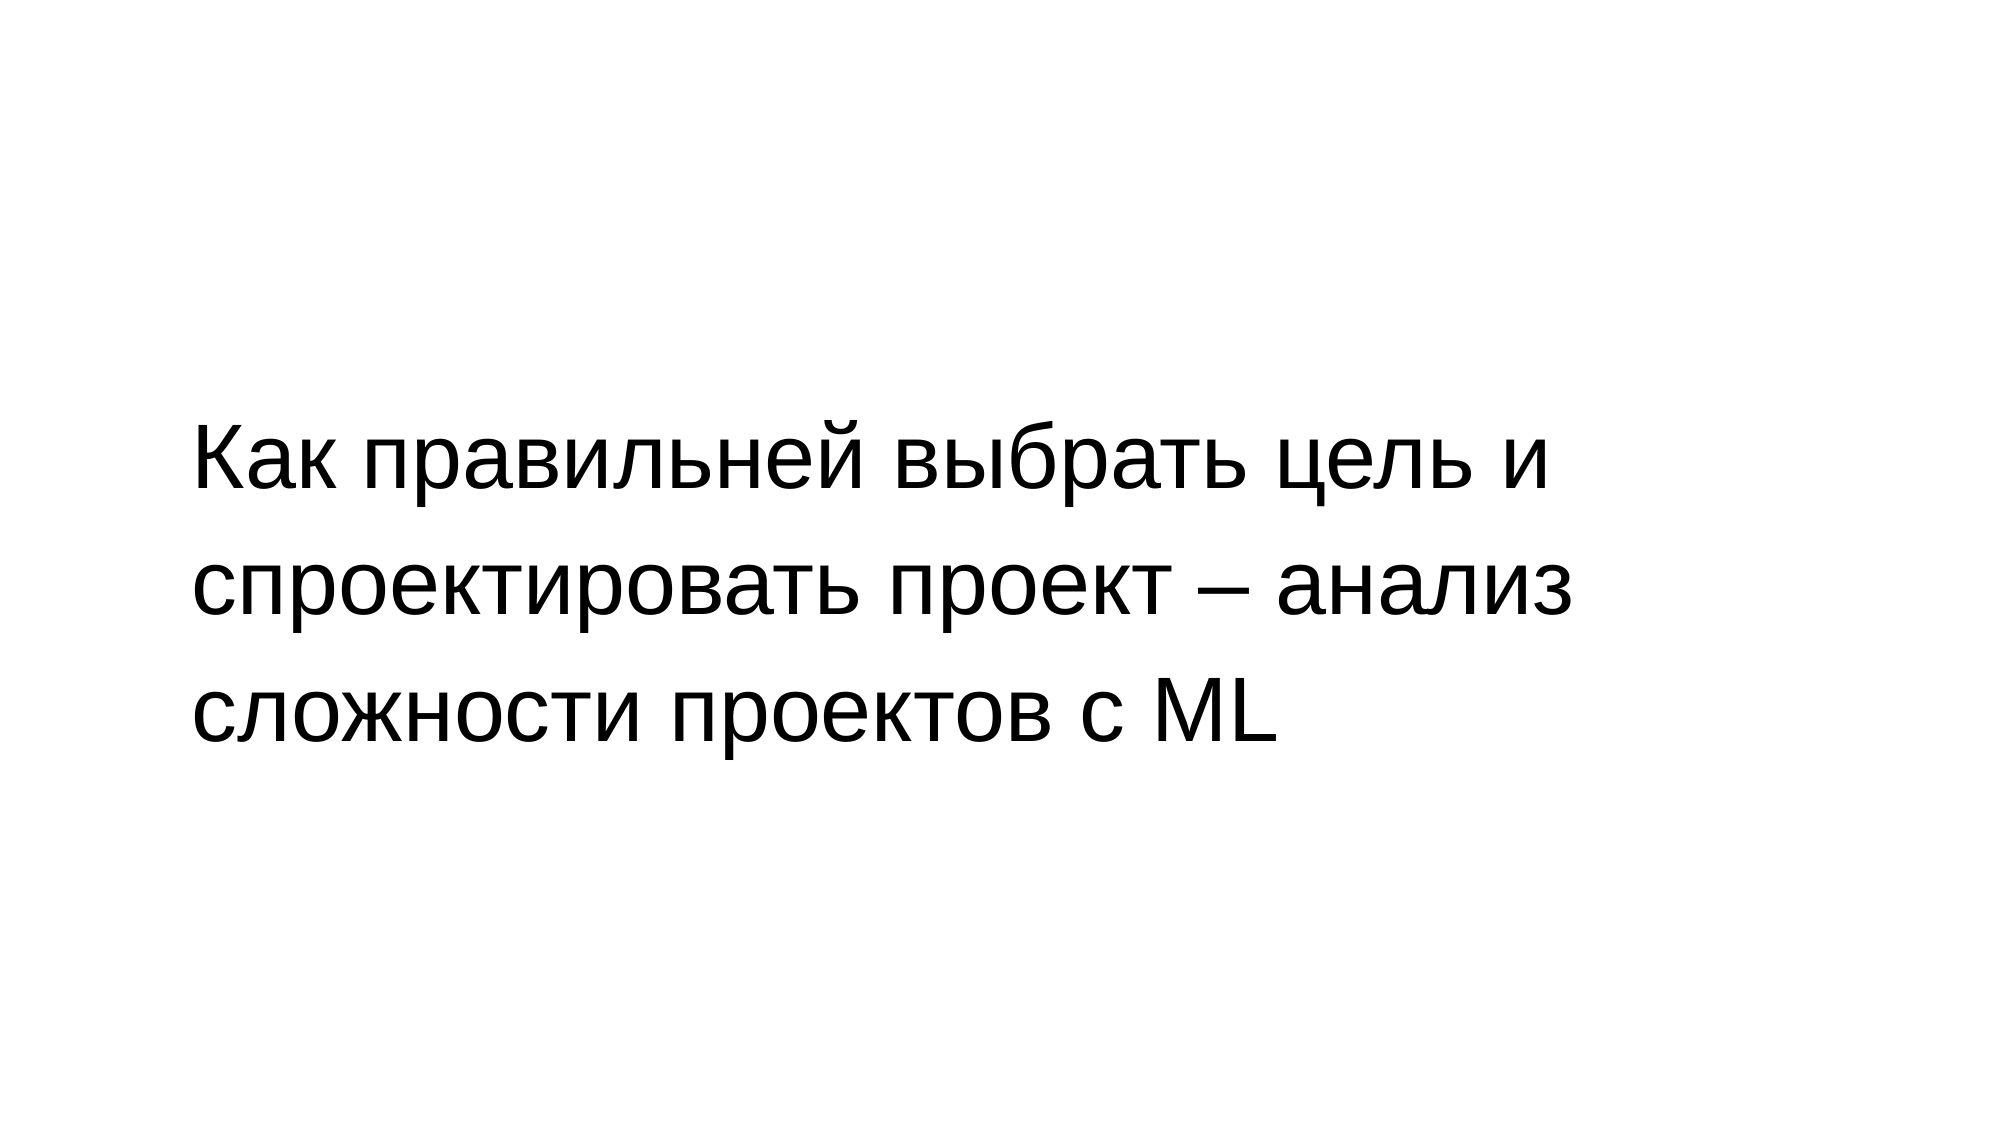

# Как правильней выбрать цель и спроектировать проект – анализ сложности проектов с ML